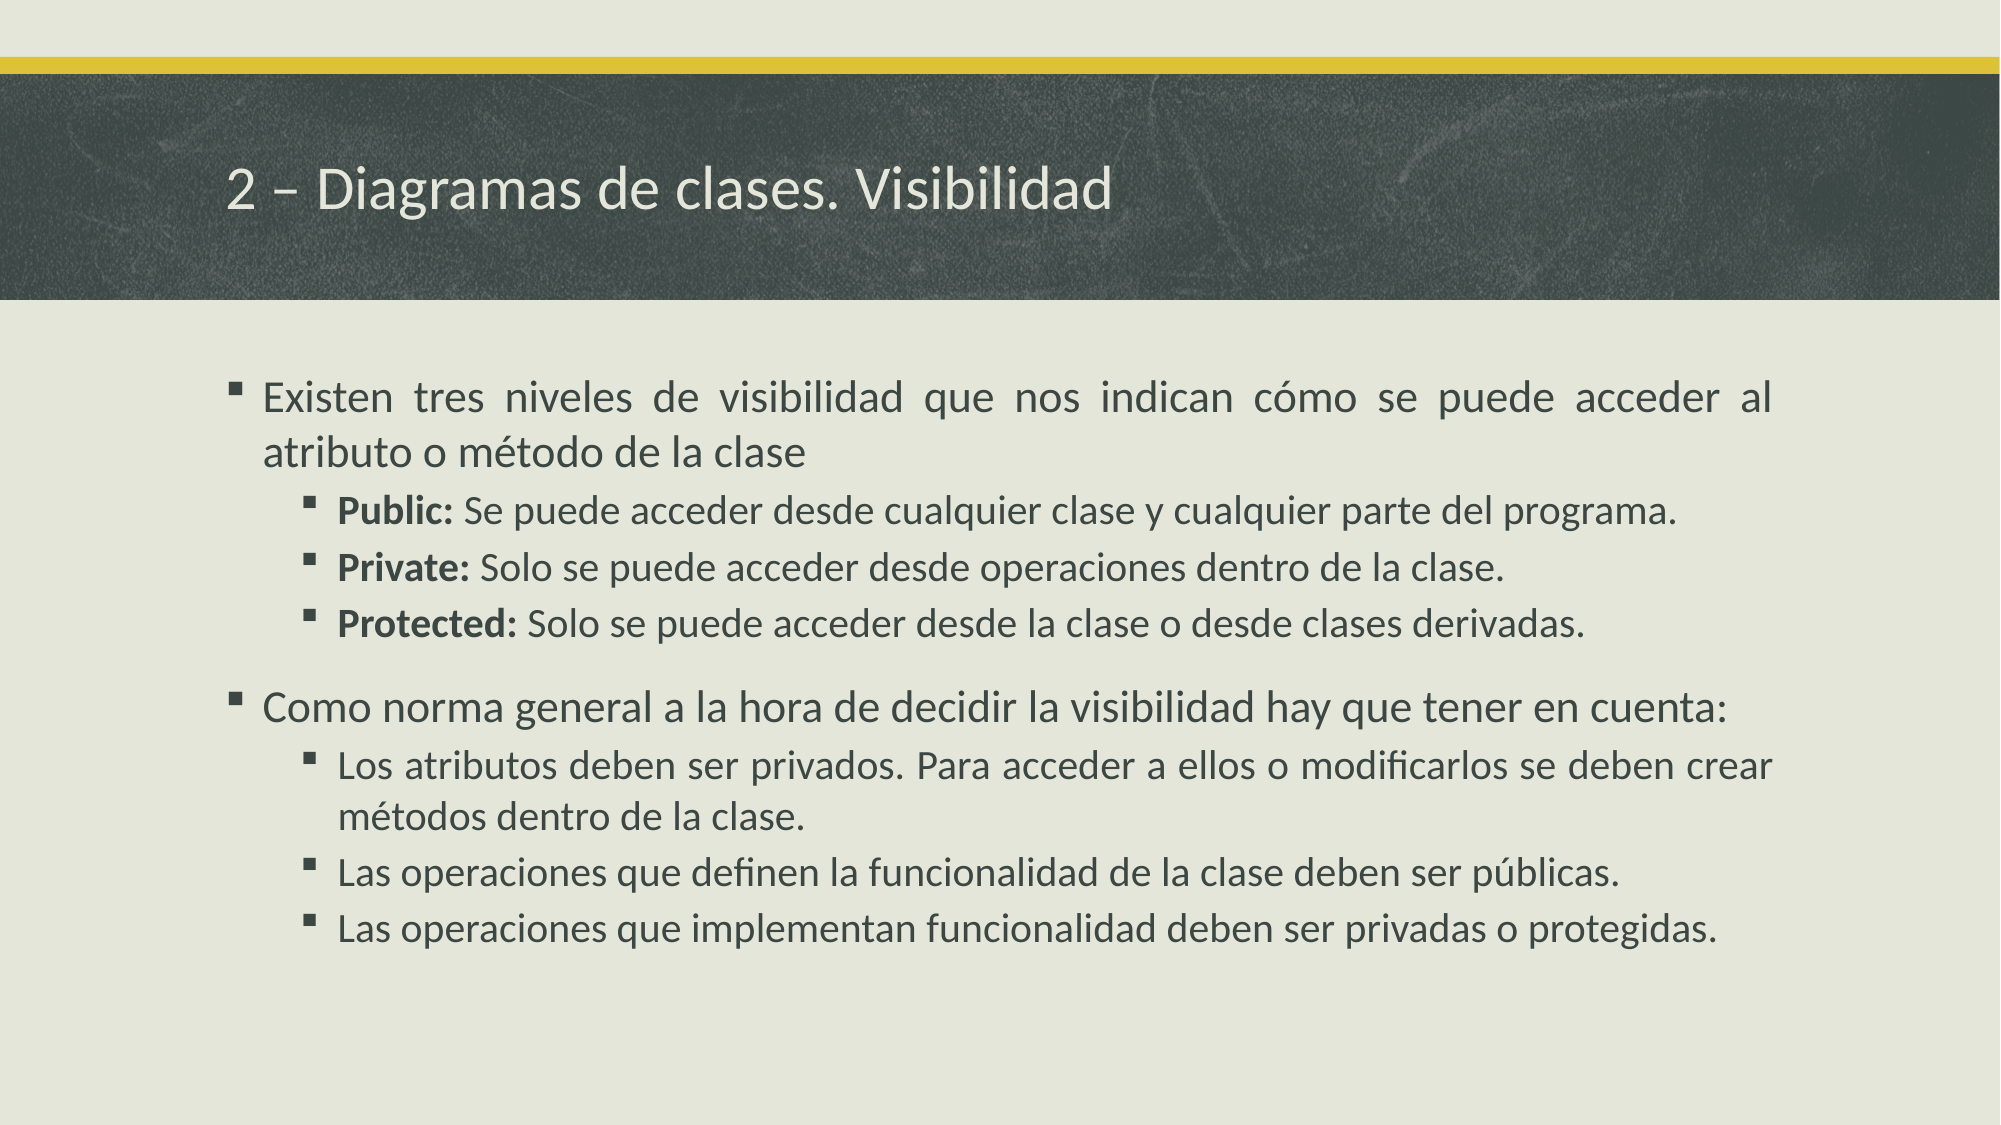

# 2 – Diagramas de clases. Visibilidad
Existen tres niveles de visibilidad que nos indican cómo se puede acceder al atributo o método de la clase
Public: Se puede acceder desde cualquier clase y cualquier parte del programa.
Private: Solo se puede acceder desde operaciones dentro de la clase.
Protected: Solo se puede acceder desde la clase o desde clases derivadas.
Como norma general a la hora de decidir la visibilidad hay que tener en cuenta:
Los atributos deben ser privados. Para acceder a ellos o modificarlos se deben crear métodos dentro de la clase.
Las operaciones que definen la funcionalidad de la clase deben ser públicas.
Las operaciones que implementan funcionalidad deben ser privadas o protegidas.